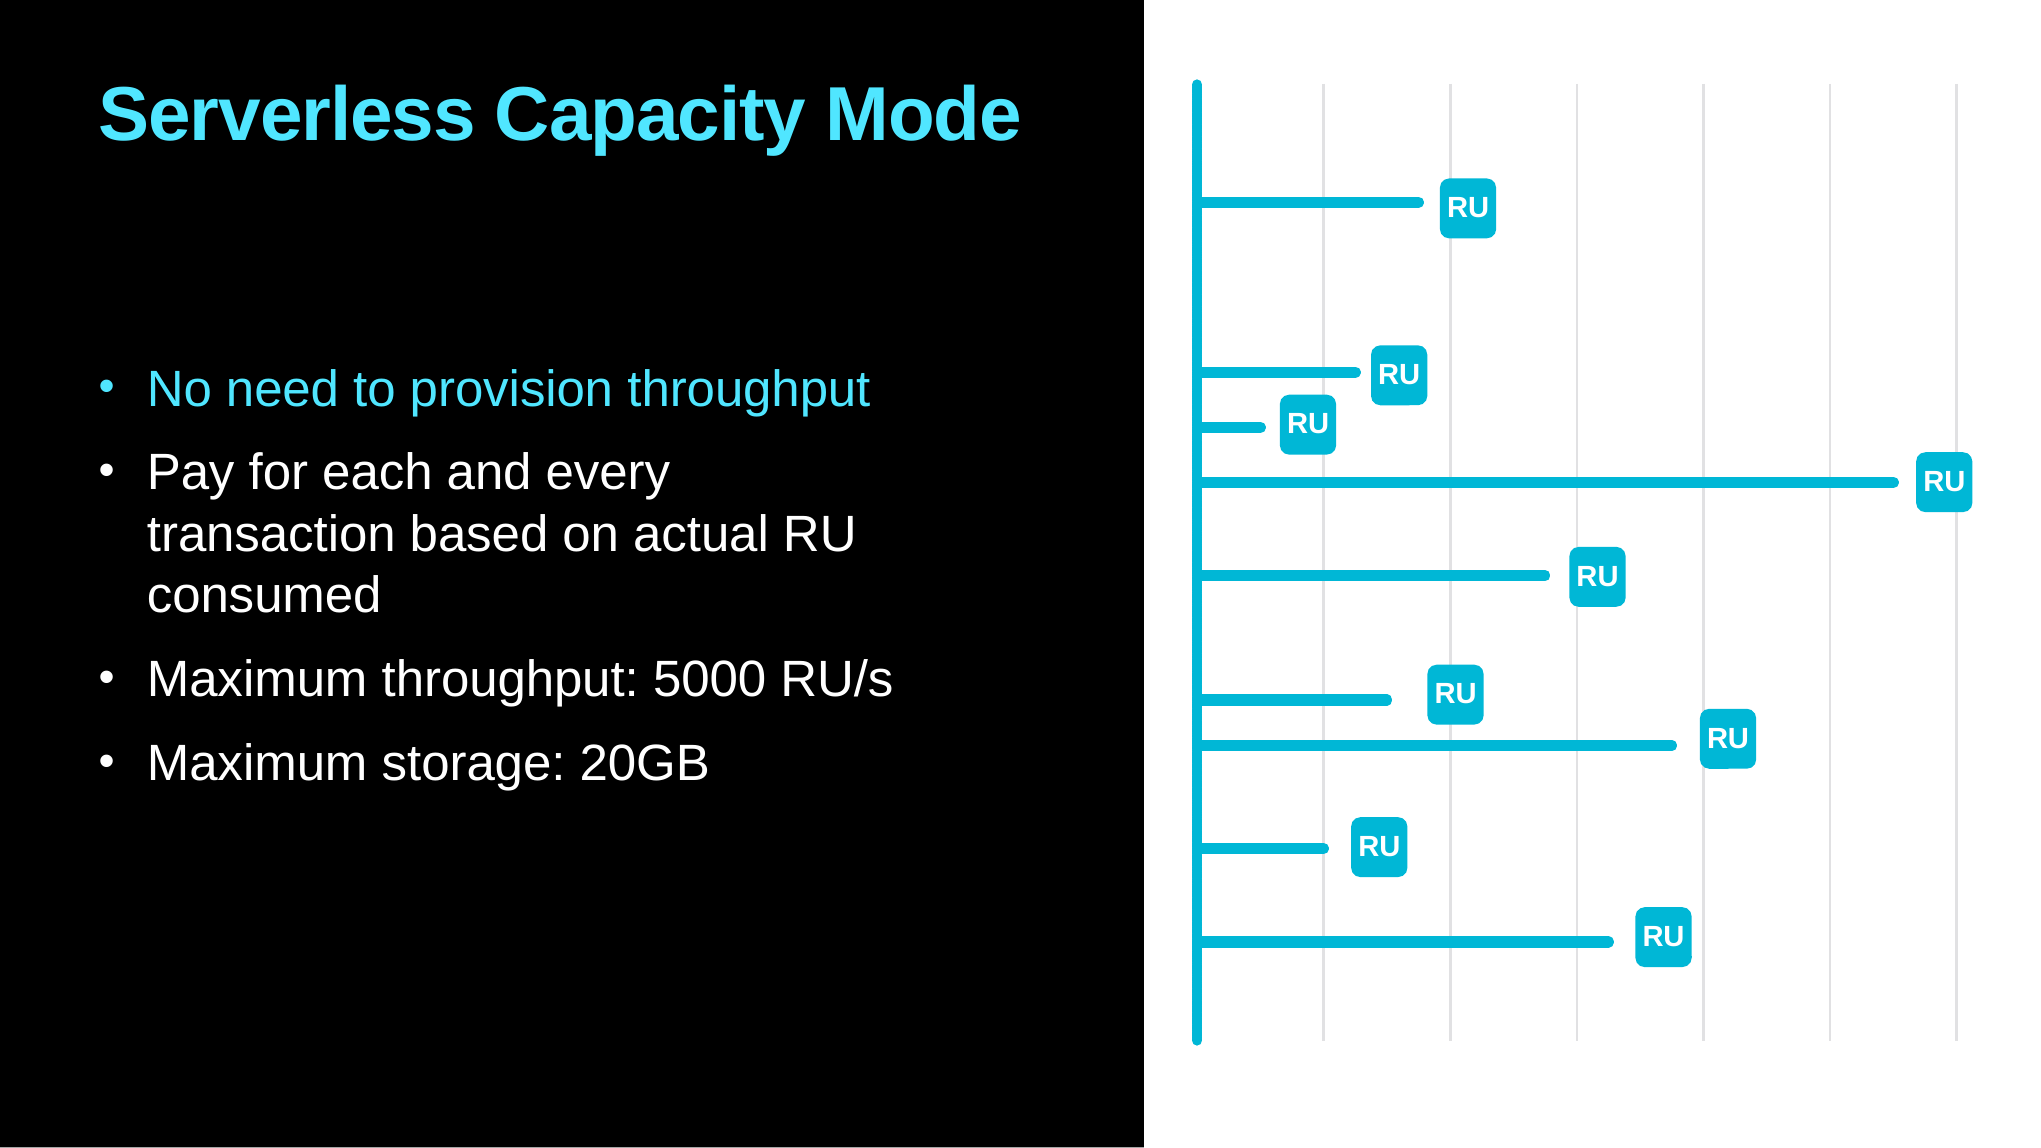

Serverless Capacity Mode

### Chart

| Category |  |
|---|---|
RU
RU
No need to provision throughput
Pay for each and every transaction based on actual RU consumed
Maximum throughput: 5000 RU/s
Maximum storage: 20GB
RU
RU
RU
RU
RU
RU
RU